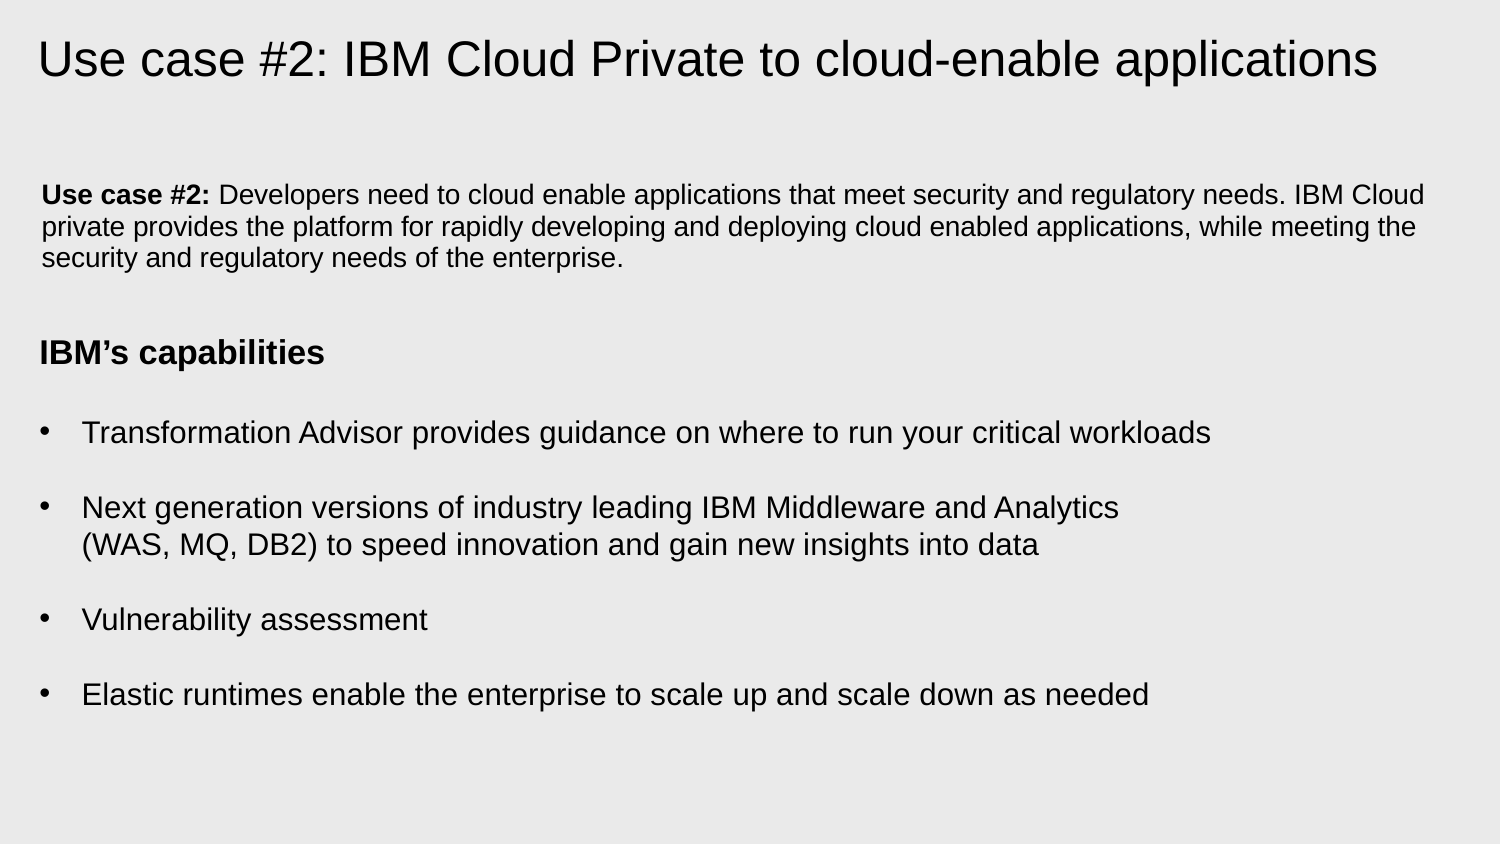

# Use case #2: IBM Cloud Private to cloud-enable applications
Use case #2: Developers need to cloud enable applications that meet security and regulatory needs. IBM Cloud private provides the platform for rapidly developing and deploying cloud enabled applications, while meeting the security and regulatory needs of the enterprise.
IBM’s capabilities

Transformation Advisor provides guidance on where to run your critical workloads

Next generation versions of industry leading IBM Middleware and Analytics (WAS, MQ, DB2) to speed innovation and gain new insights into data

Vulnerability assessment

Elastic runtimes enable the enterprise to scale up and scale down as needed